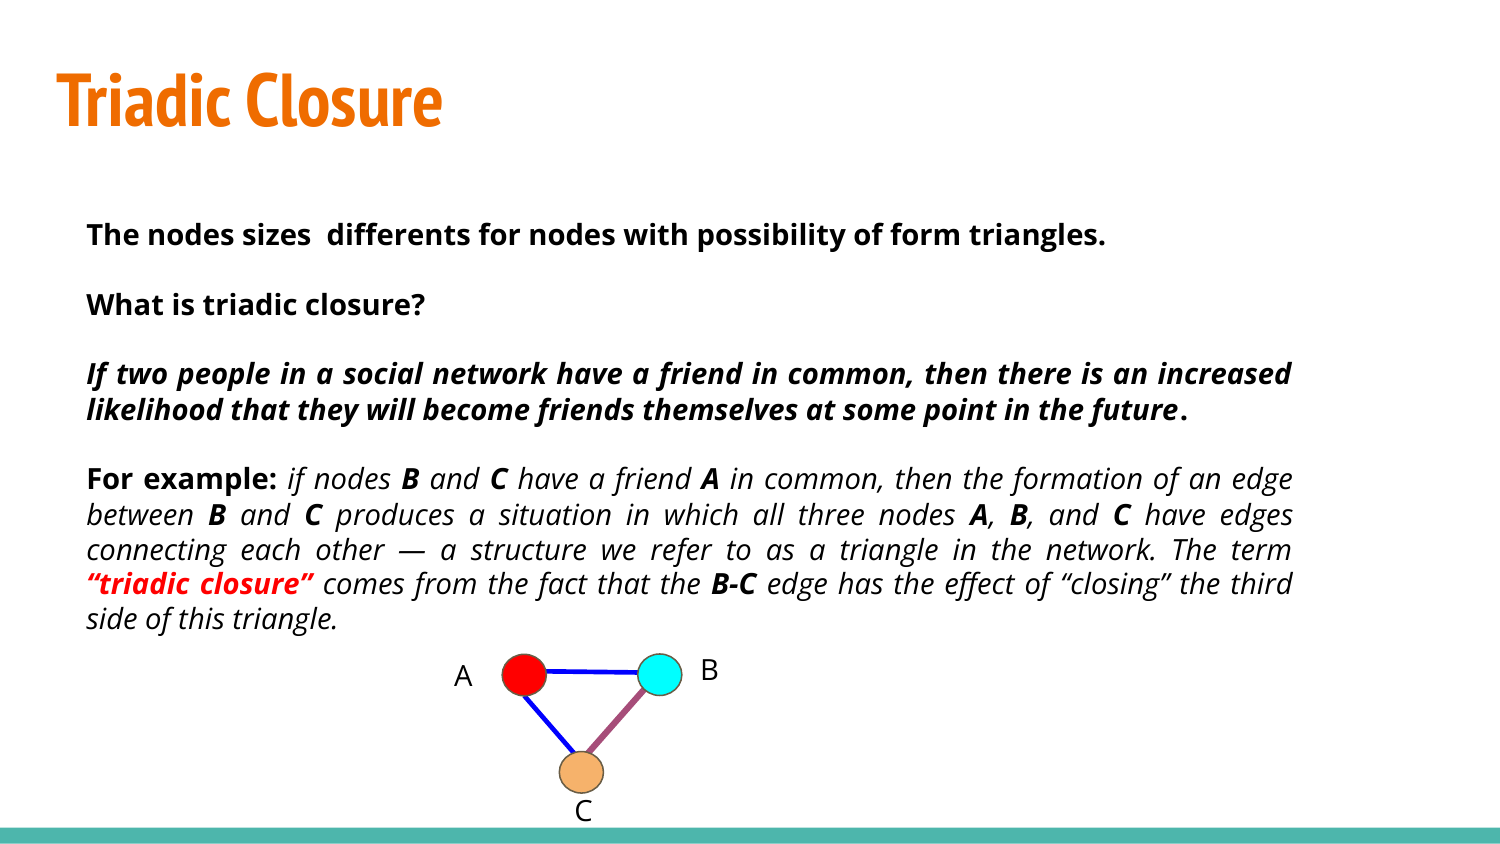

# Triadic Closure
The nodes sizes  differents for nodes with possibility of form triangles.

What is triadic closure?

If two people in a social network have a friend in common, then there is an increased likelihood that they will become friends themselves at some point in the future.

For example: if nodes B and C have a friend A in common, then the formation of an edge between B and C produces a situation in which all three nodes A, B, and C have edges connecting each other — a structure we refer to as a triangle in the network. The term “triadic closure” comes from the fact that the B-C edge has the effect of “closing” the third side of this triangle.

B

A

C